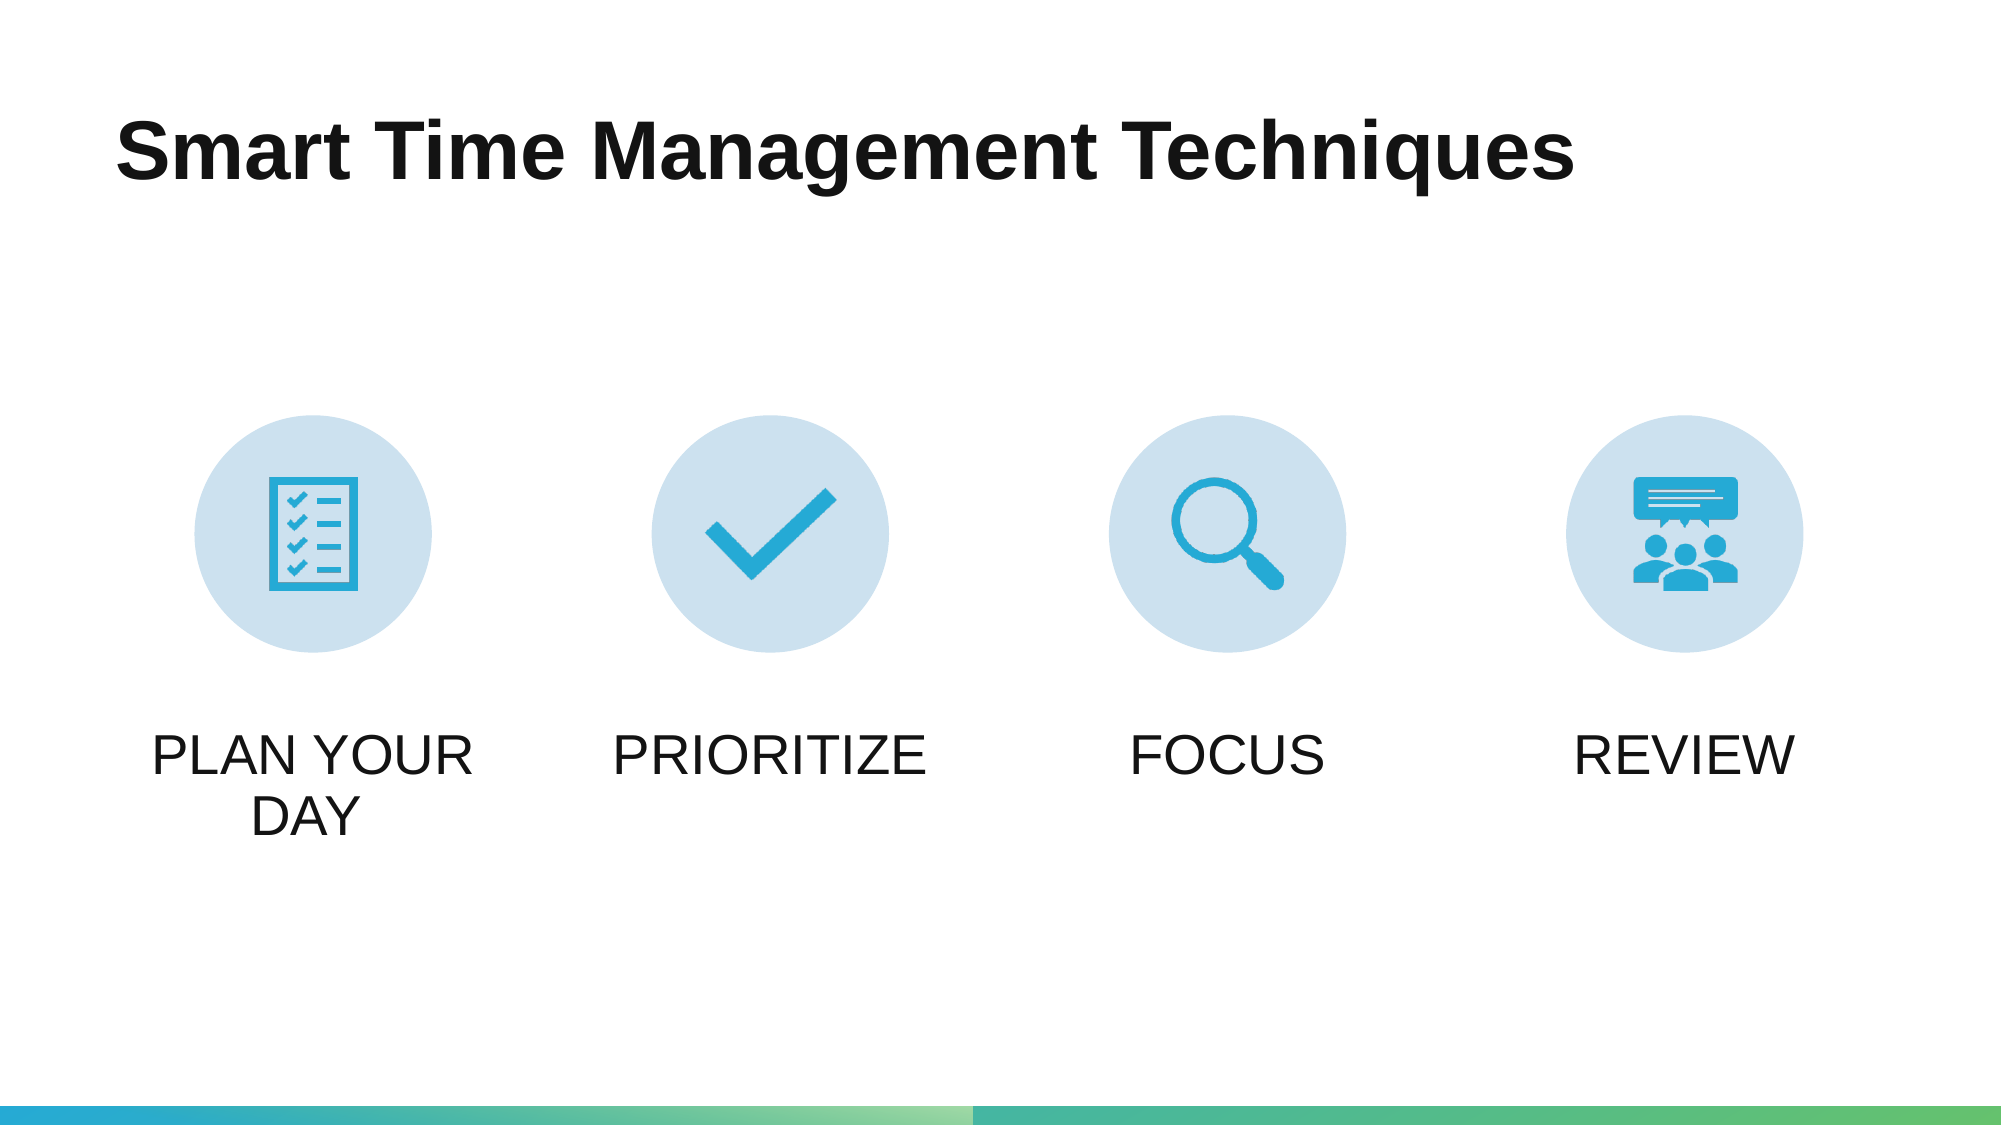

# Smart Time Management Techniques
Plan your day
Prioritize
Focus
Review